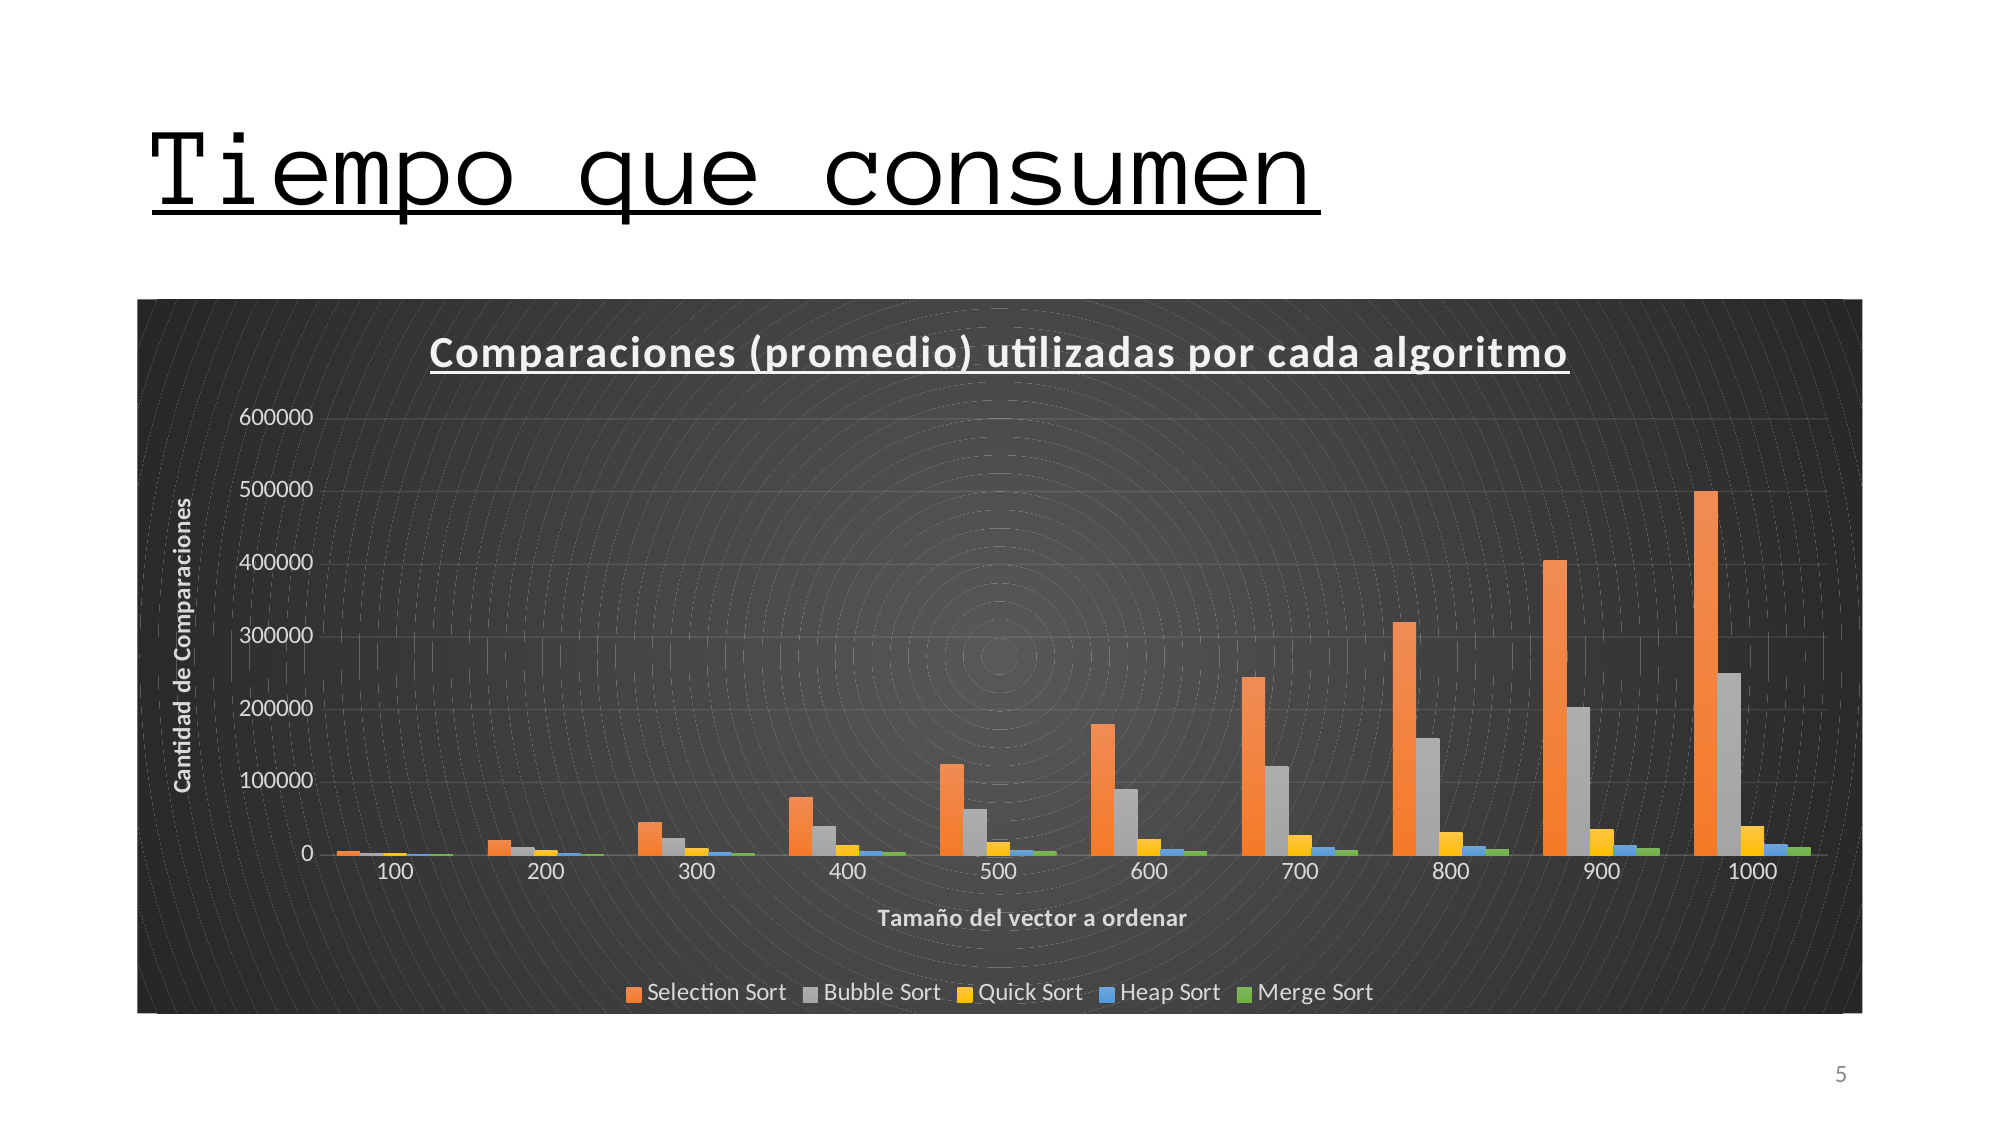

# Tiempo que consumen

### Chart: Comparaciones (promedio) utilizadas por cada algoritmo

| Category | Selection Sort | Bubble Sort | Quick Sort | Heap Sort | Merge Sort |
|---|---|---|---|---|---|
| 100 | 4950.0 | 2500.0 | 2656.0 | 996.0 | 664.0 |
| 200 | 19900.0 | 10000.0 | 6112.0 | 2293.0 | 1528.0 |
| 300 | 44850.0 | 22500.0 | 9872.0 | 3702.0 | 2468.0 |
| 400 | 79800.0 | 40000.0 | 13828.0 | 5186.0 | 3457.0 |
| 500 | 124750.0 | 62500.0 | 17928.0 | 6724.0 | 4482.0 |
| 600 | 179700.0 | 90000.0 | 22148.0 | 8305.0 | 5537.0 |
| 700 | 244650.0 | 122500.0 | 26460.0 | 9923.0 | 6615.0 |
| 800 | 319600.0 | 160000.0 | 30860.0 | 11572.0 | 7715.0 |
| 900 | 404550.0 | 202500.0 | 35328.0 | 13248.0 | 8832.0 |
| 1000 | 499500.0 | 250000.0 | 39860.0 | 14948.0 | 9965.0 |
5